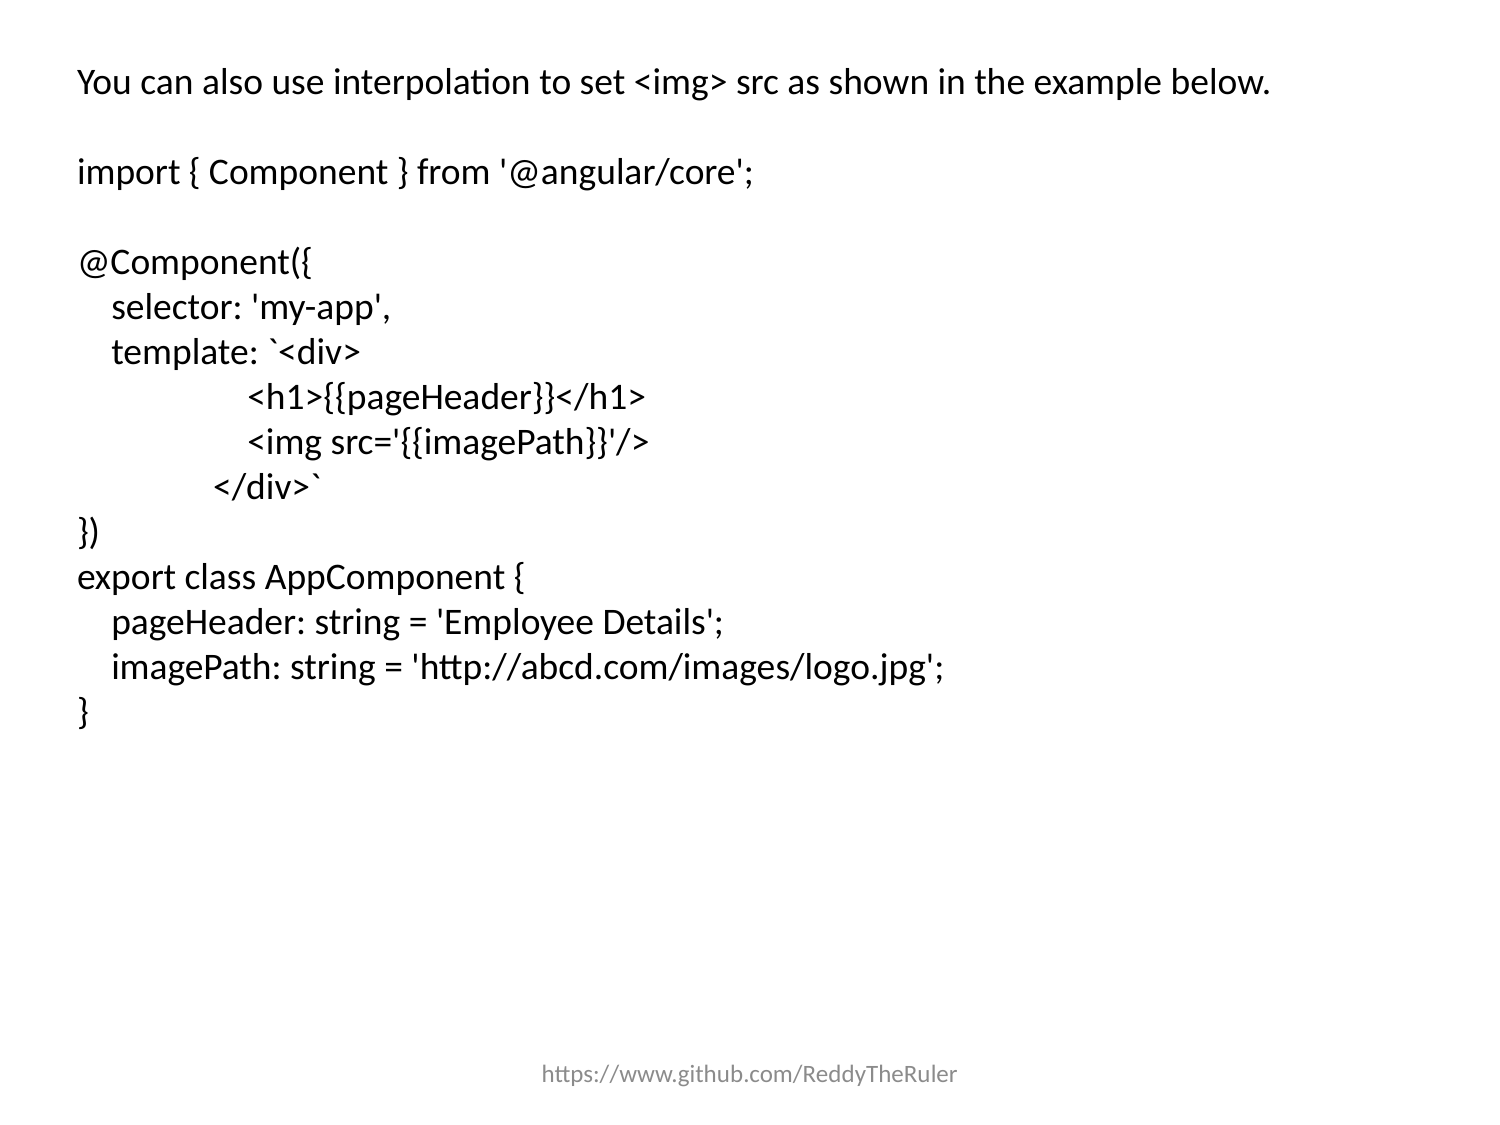

You can also use interpolation to set <img> src as shown in the example below.

import { Component } from '@angular/core';

@Component({
    selector: 'my-app',
    template: `<div>
                    <h1>{{pageHeader}}</h1>
                    <img src='{{imagePath}}'/>
                </div>`
})
export class AppComponent {
    pageHeader: string = 'Employee Details';
    imagePath: string = 'http://abcd.com/images/logo.jpg';
}
https://www.github.com/ReddyTheRuler